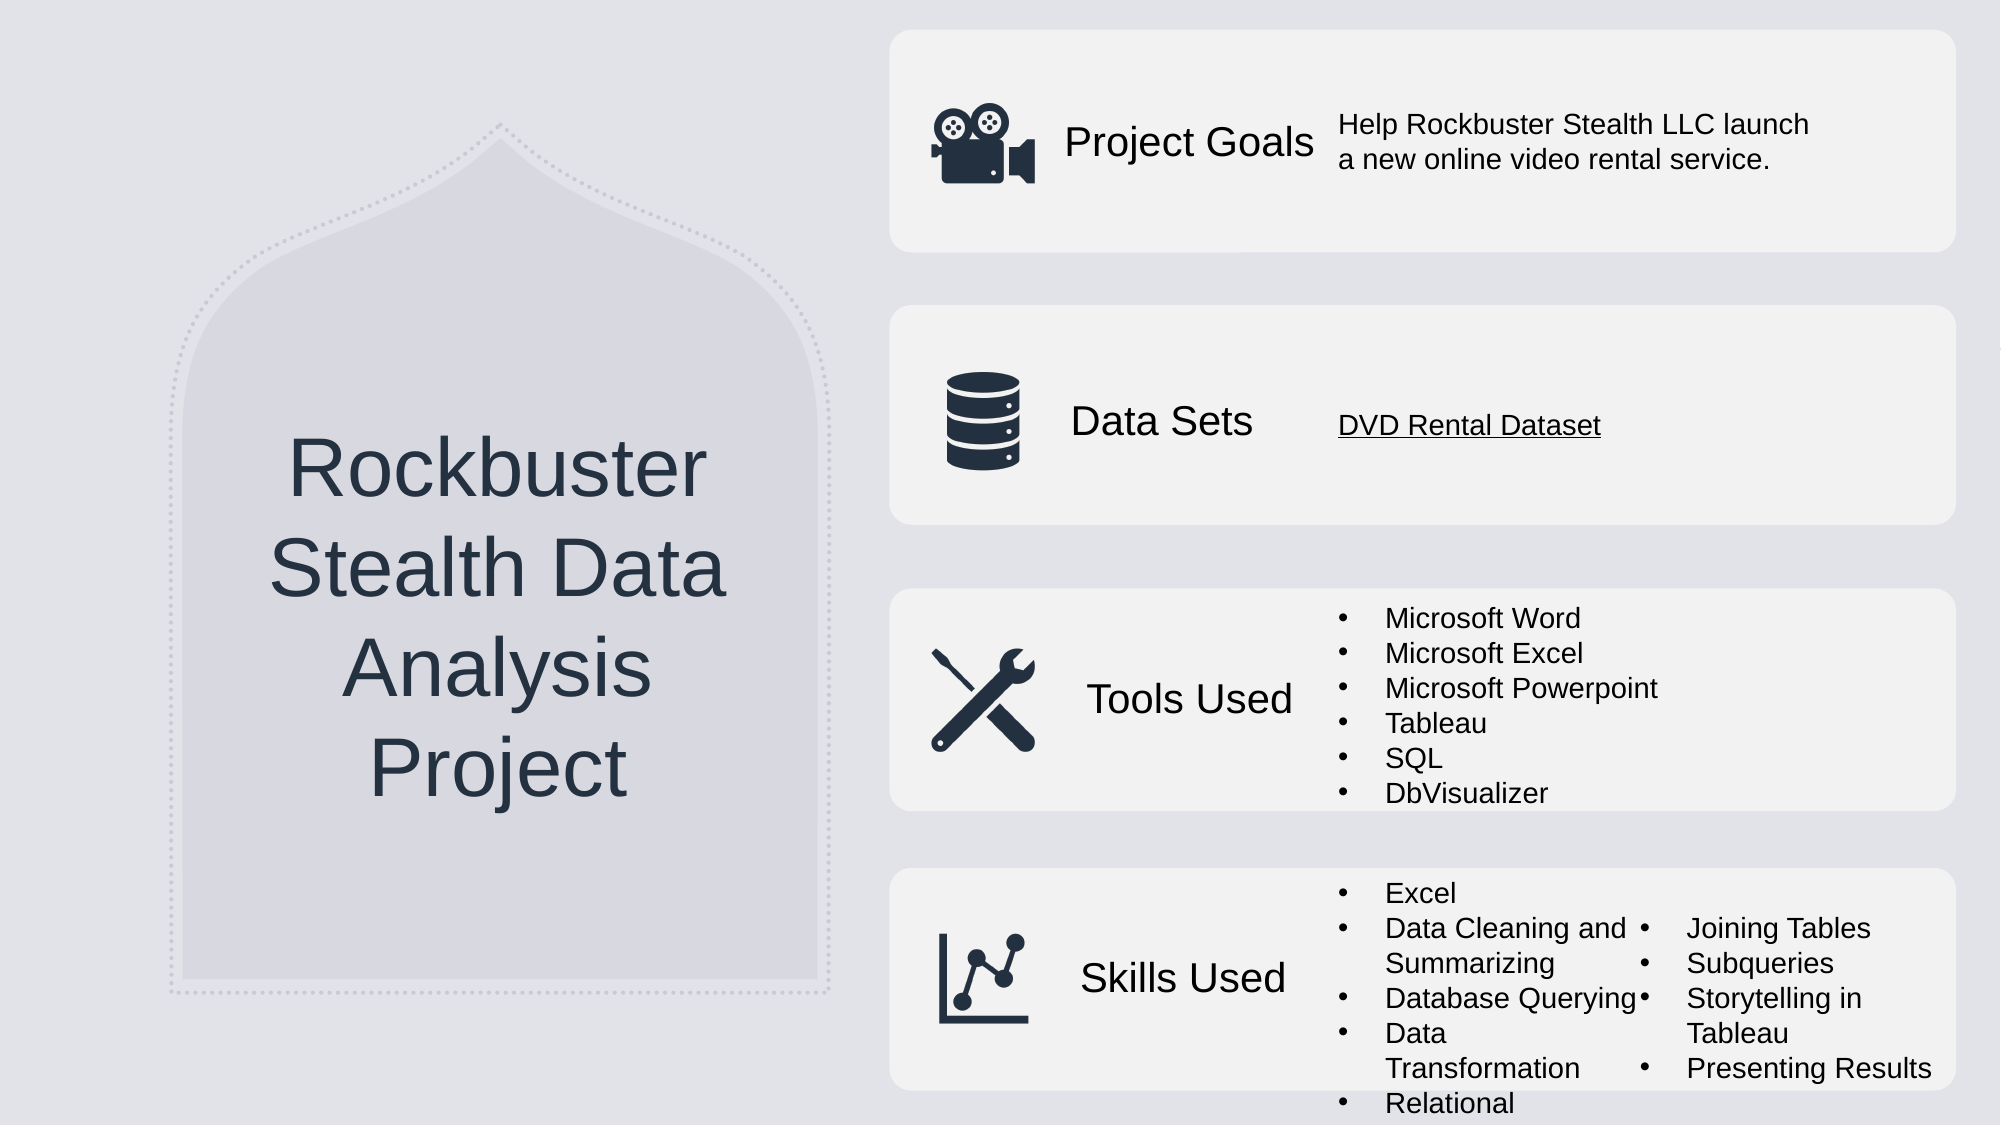

Project Goals
Data Sets
Tools Used
Skills Used
Help Rockbuster Stealth LLC launch a new online video rental service.

# Rockbuster Stealth Data Analysis Project
DVD Rental Dataset
Microsoft Word
Microsoft Excel
Microsoft Powerpoint
Tableau
SQL
DbVisualizer
Excel
Data Cleaning and Summarizing
Database Querying
Data Transformation
Relational Databases

Joining Tables
Subqueries
Storytelling in Tableau
Presenting Results